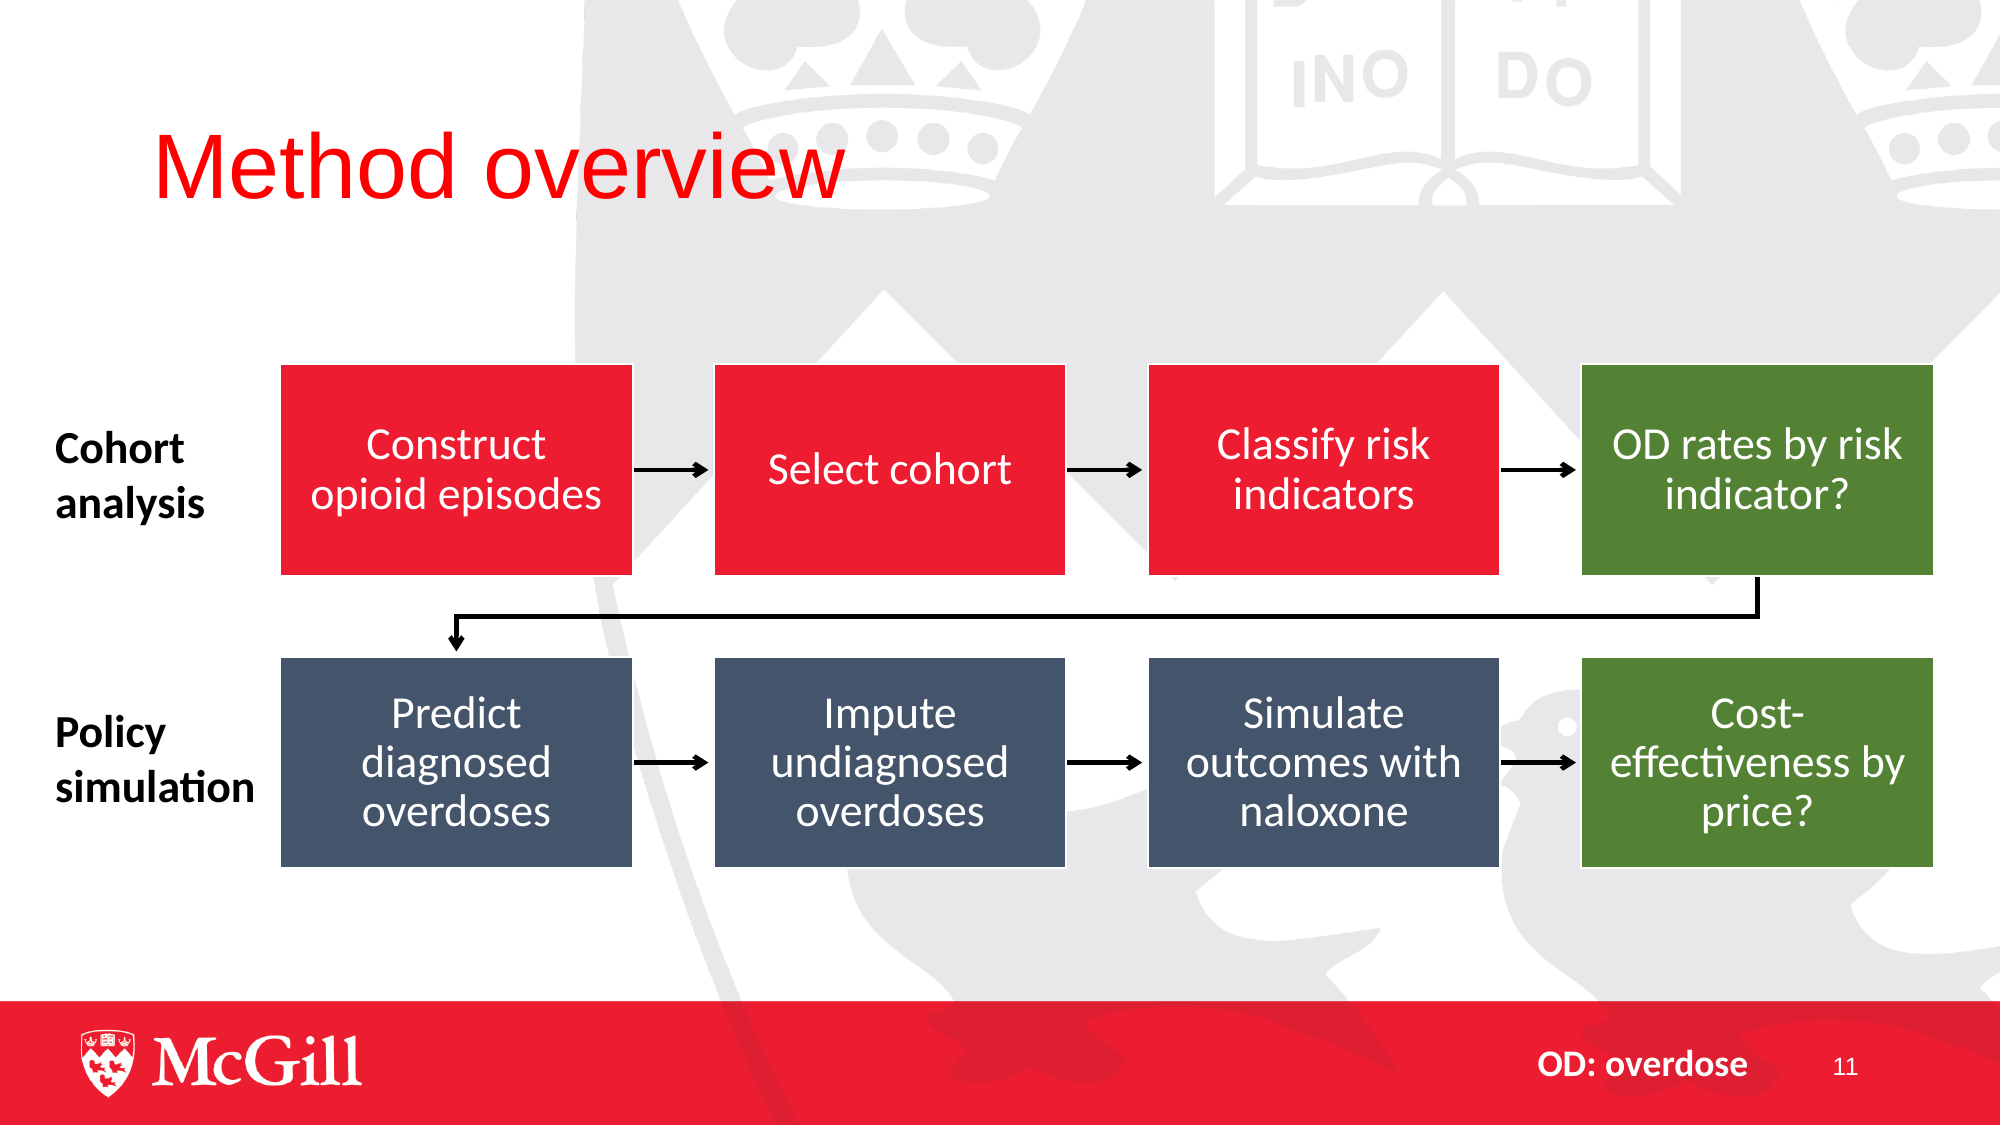

# Method overview

Construct opioid episodes

Select cohort

Classify risk indicators

OD rates by risk indicator?

Predict diagnosed overdoses

Impute undiagnosed overdoses

Simulate outcomes with naloxone
Cost-effectiveness by price?
Cohort analysis
Policy simulation
OD: overdose
11